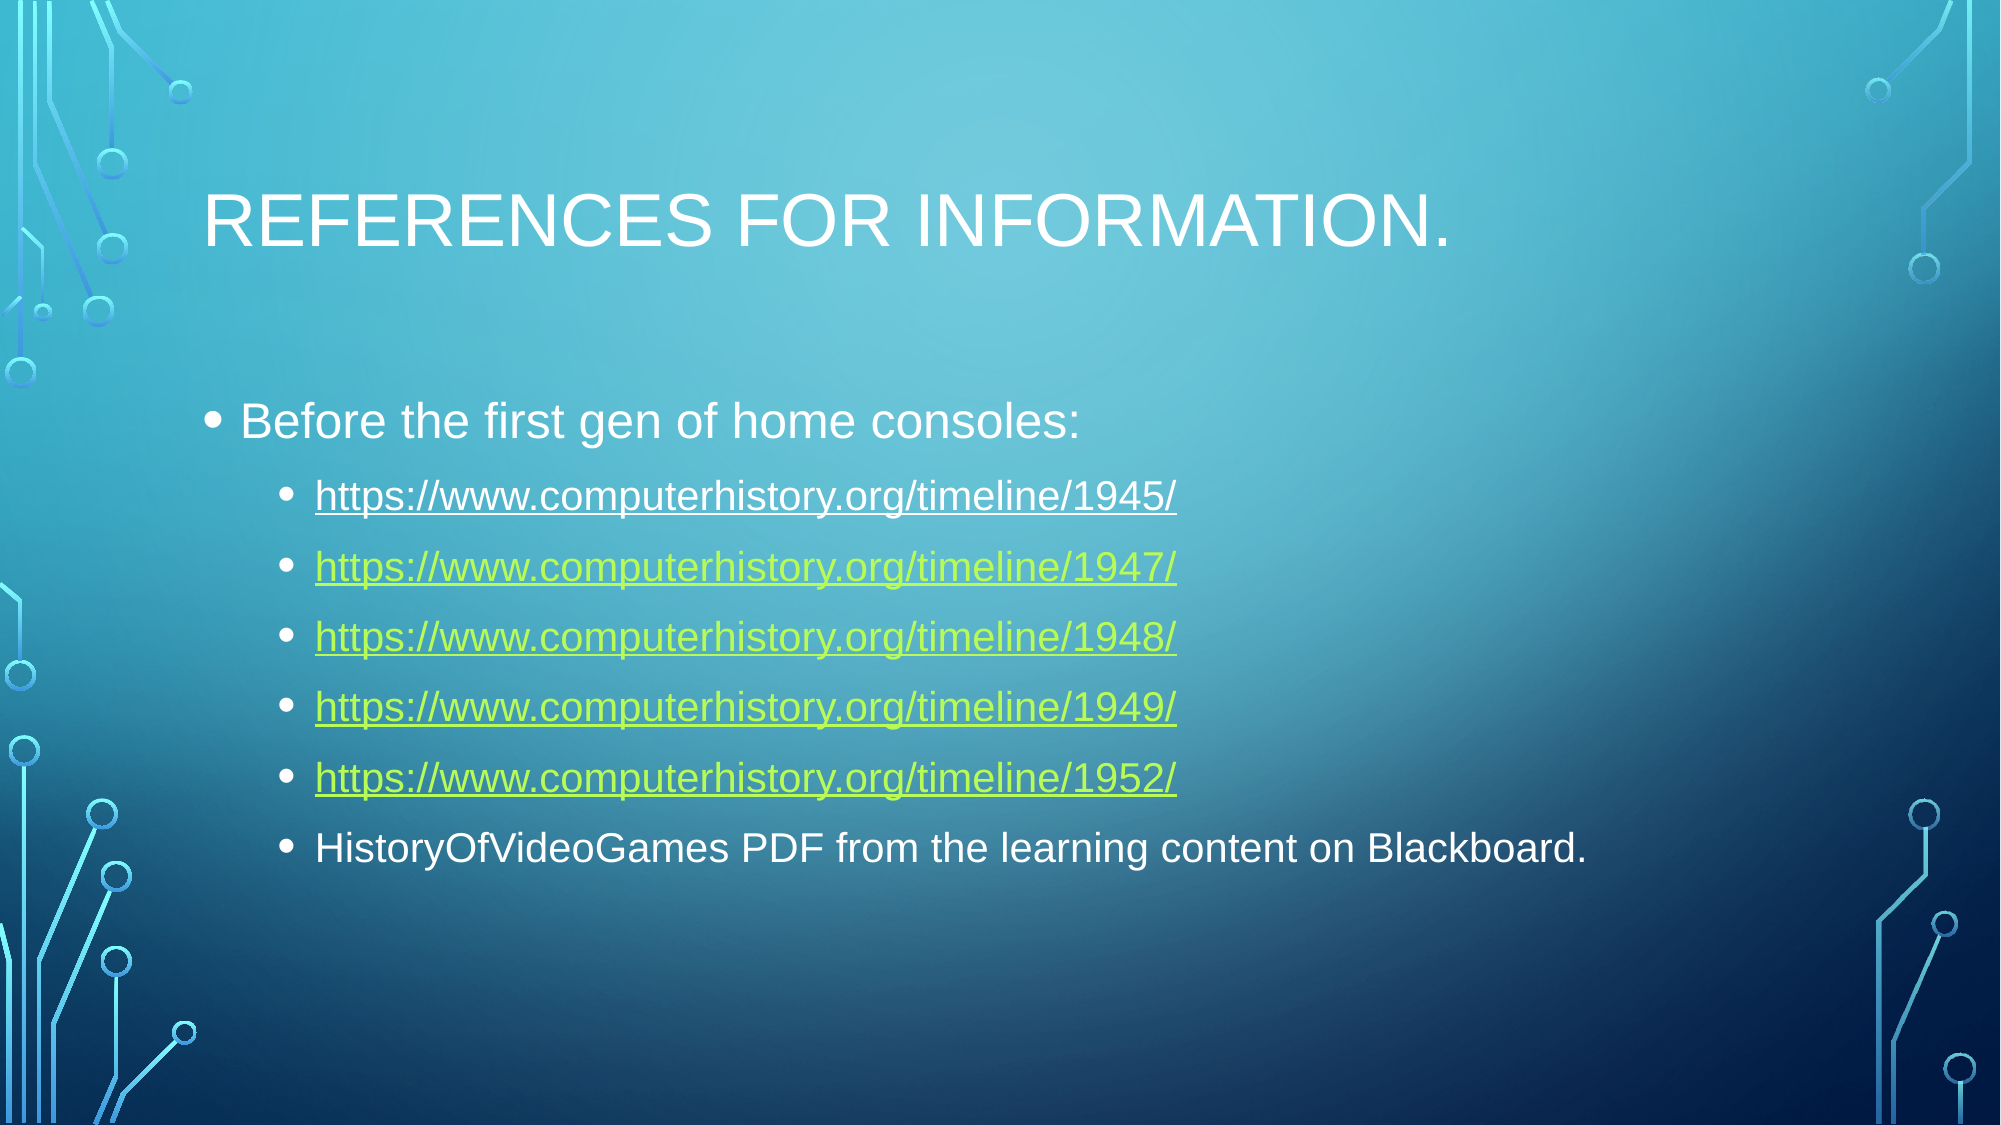

# References for information.
Before the first gen of home consoles:
https://www.computerhistory.org/timeline/1945/
https://www.computerhistory.org/timeline/1947/
https://www.computerhistory.org/timeline/1948/
https://www.computerhistory.org/timeline/1949/
https://www.computerhistory.org/timeline/1952/
HistoryOfVideoGames PDF from the learning content on Blackboard.